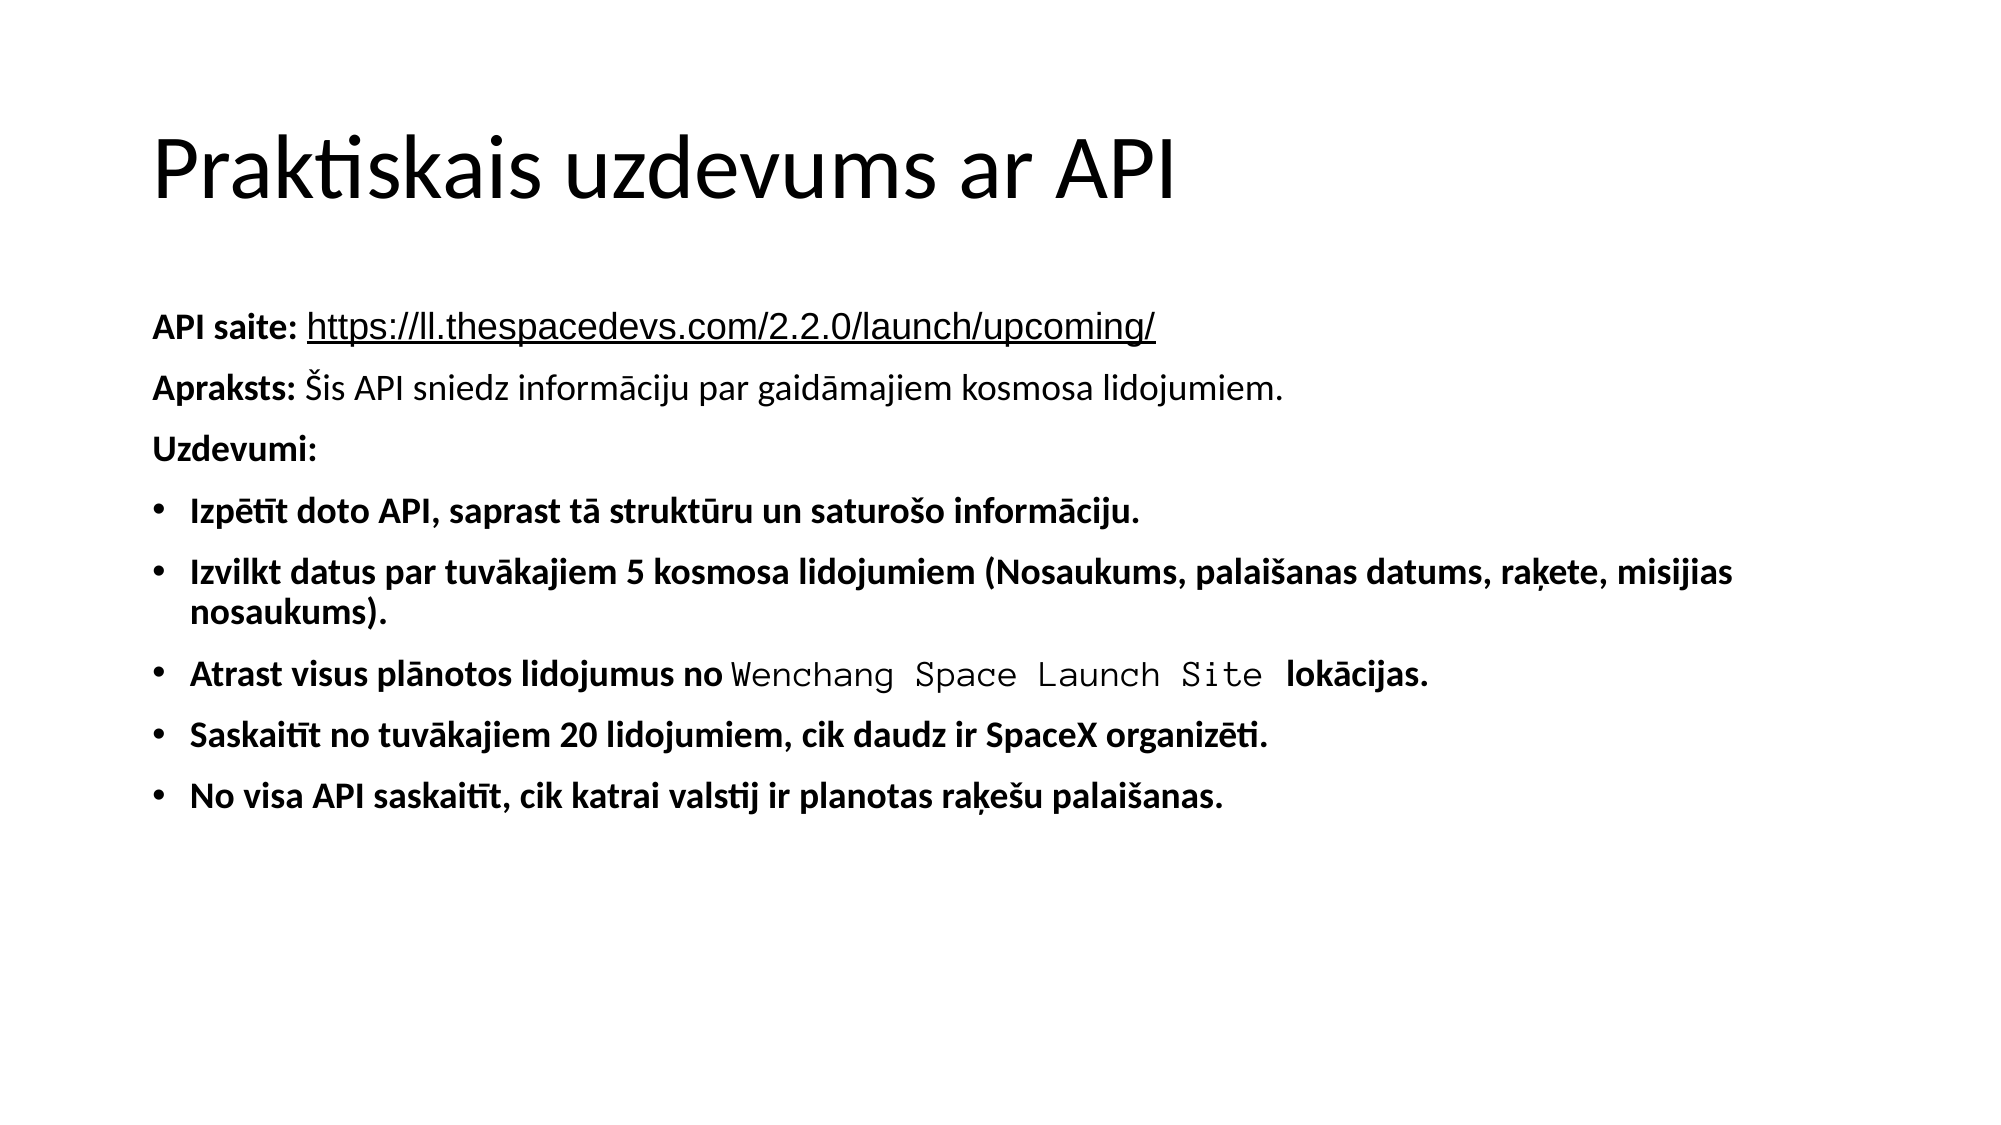

# Praktiskais uzdevums ar API
API saite: https://ll.thespacedevs.com/2.2.0/launch/upcoming/
Apraksts: Šis API sniedz informāciju par gaidāmajiem kosmosa lidojumiem.
Uzdevumi:
Izpētīt doto API, saprast tā struktūru un saturošo informāciju.
Izvilkt datus par tuvākajiem 5 kosmosa lidojumiem (Nosaukums, palaišanas datums, raķete, misijias nosaukums).
Atrast visus plānotos lidojumus no Wenchang Space Launch Site lokācijas.
Saskaitīt no tuvākajiem 20 lidojumiem, cik daudz ir SpaceX organizēti.
No visa API saskaitīt, cik katrai valstij ir planotas raķešu palaišanas.